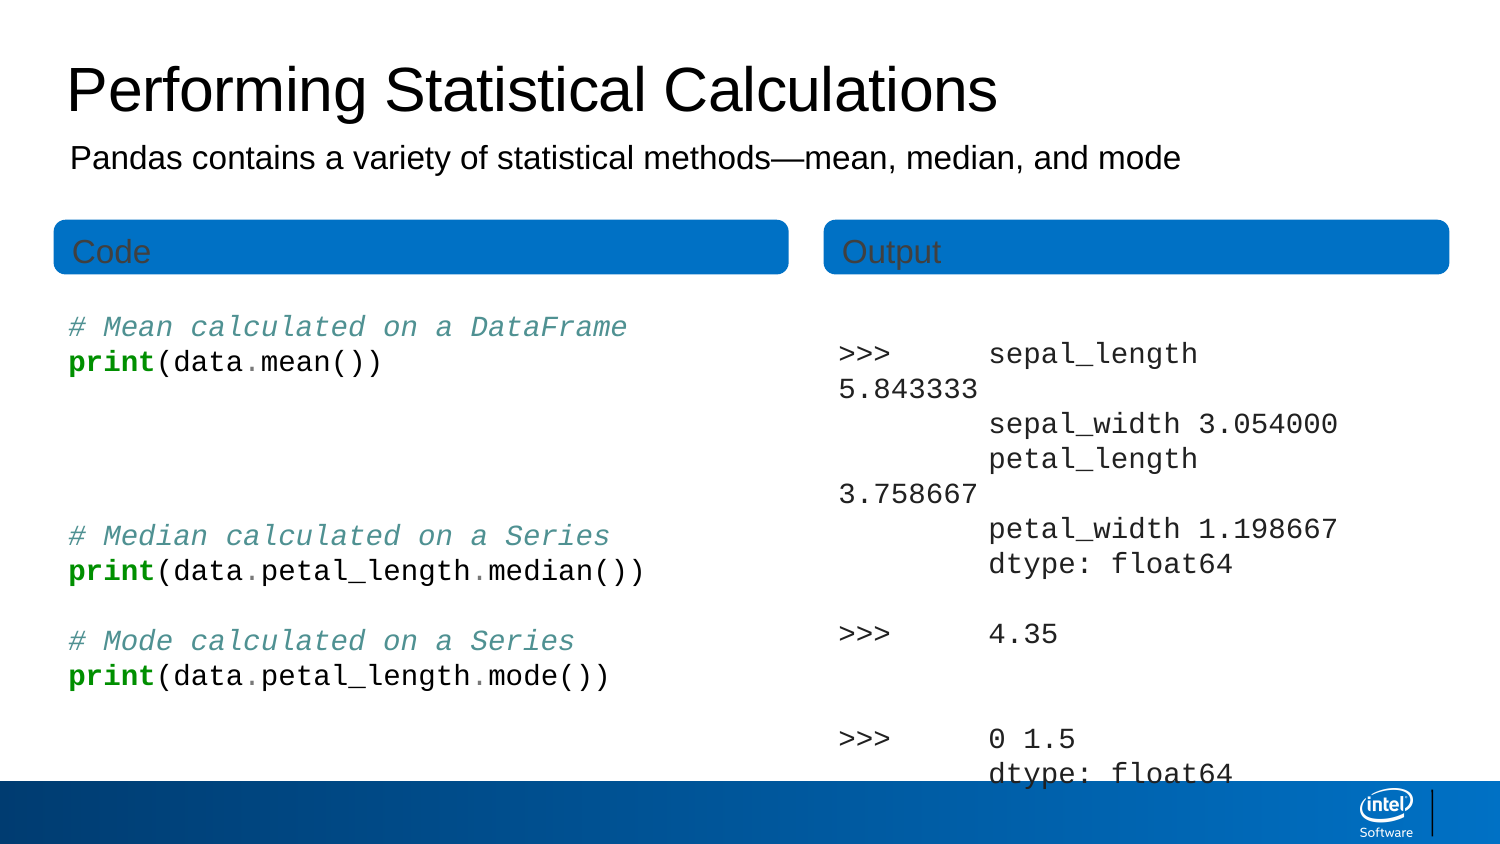

Performing Statistical Calculations
Pandas contains a variety of statistical methods—mean, median, and mode
Code
Output
# Mean calculated on a DataFrame
print(data.mean())

# Median calculated on a Series
print(data.petal_length.median())

# Mode calculated on a Series
print(data.petal_length.mode())
>>>	sepal_length 5.843333
	sepal_width 3.054000
	petal_length 3.758667
	petal_width 1.198667
	dtype: float64

>>>	4.35

>>>	0 1.5
	dtype: float64